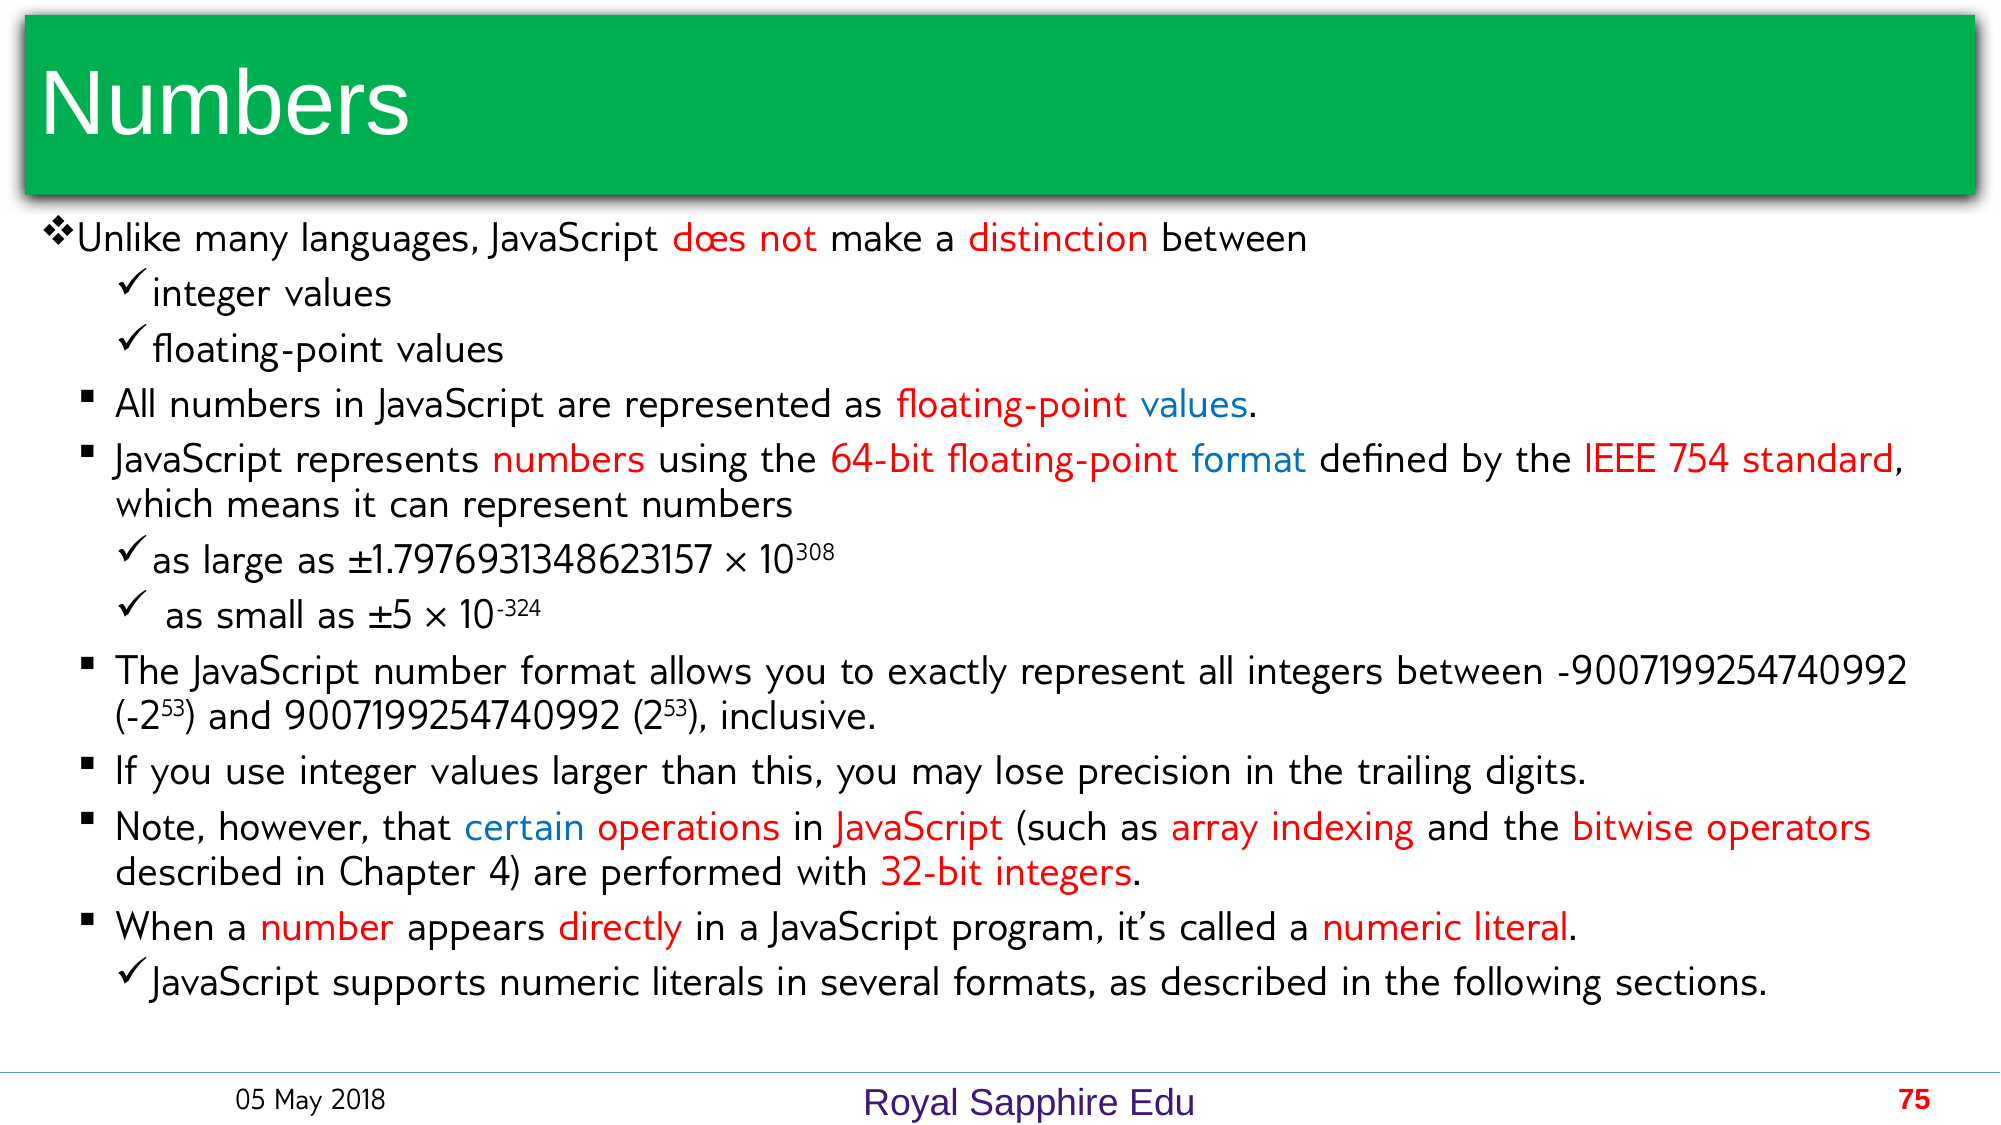

# Numbers
Unlike many languages, JavaScript does not make a distinction between
integer values
floating-point values
All numbers in JavaScript are represented as floating-point values.
JavaScript represents numbers using the 64-bit floating-point format defined by the IEEE 754 standard, which means it can represent numbers
as large as ±1.7976931348623157 × 10308
 as small as ±5 × 10−324
The JavaScript number format allows you to exactly represent all integers between −9007199254740992 (−253) and 9007199254740992 (253), inclusive.
If you use integer values larger than this, you may lose precision in the trailing digits.
Note, however, that certain operations in JavaScript (such as array indexing and the bitwise operators described in Chapter 4) are performed with 32-bit integers.
When a number appears directly in a JavaScript program, it’s called a numeric literal.
JavaScript supports numeric literals in several formats, as described in the following sections.
05 May 2018
75